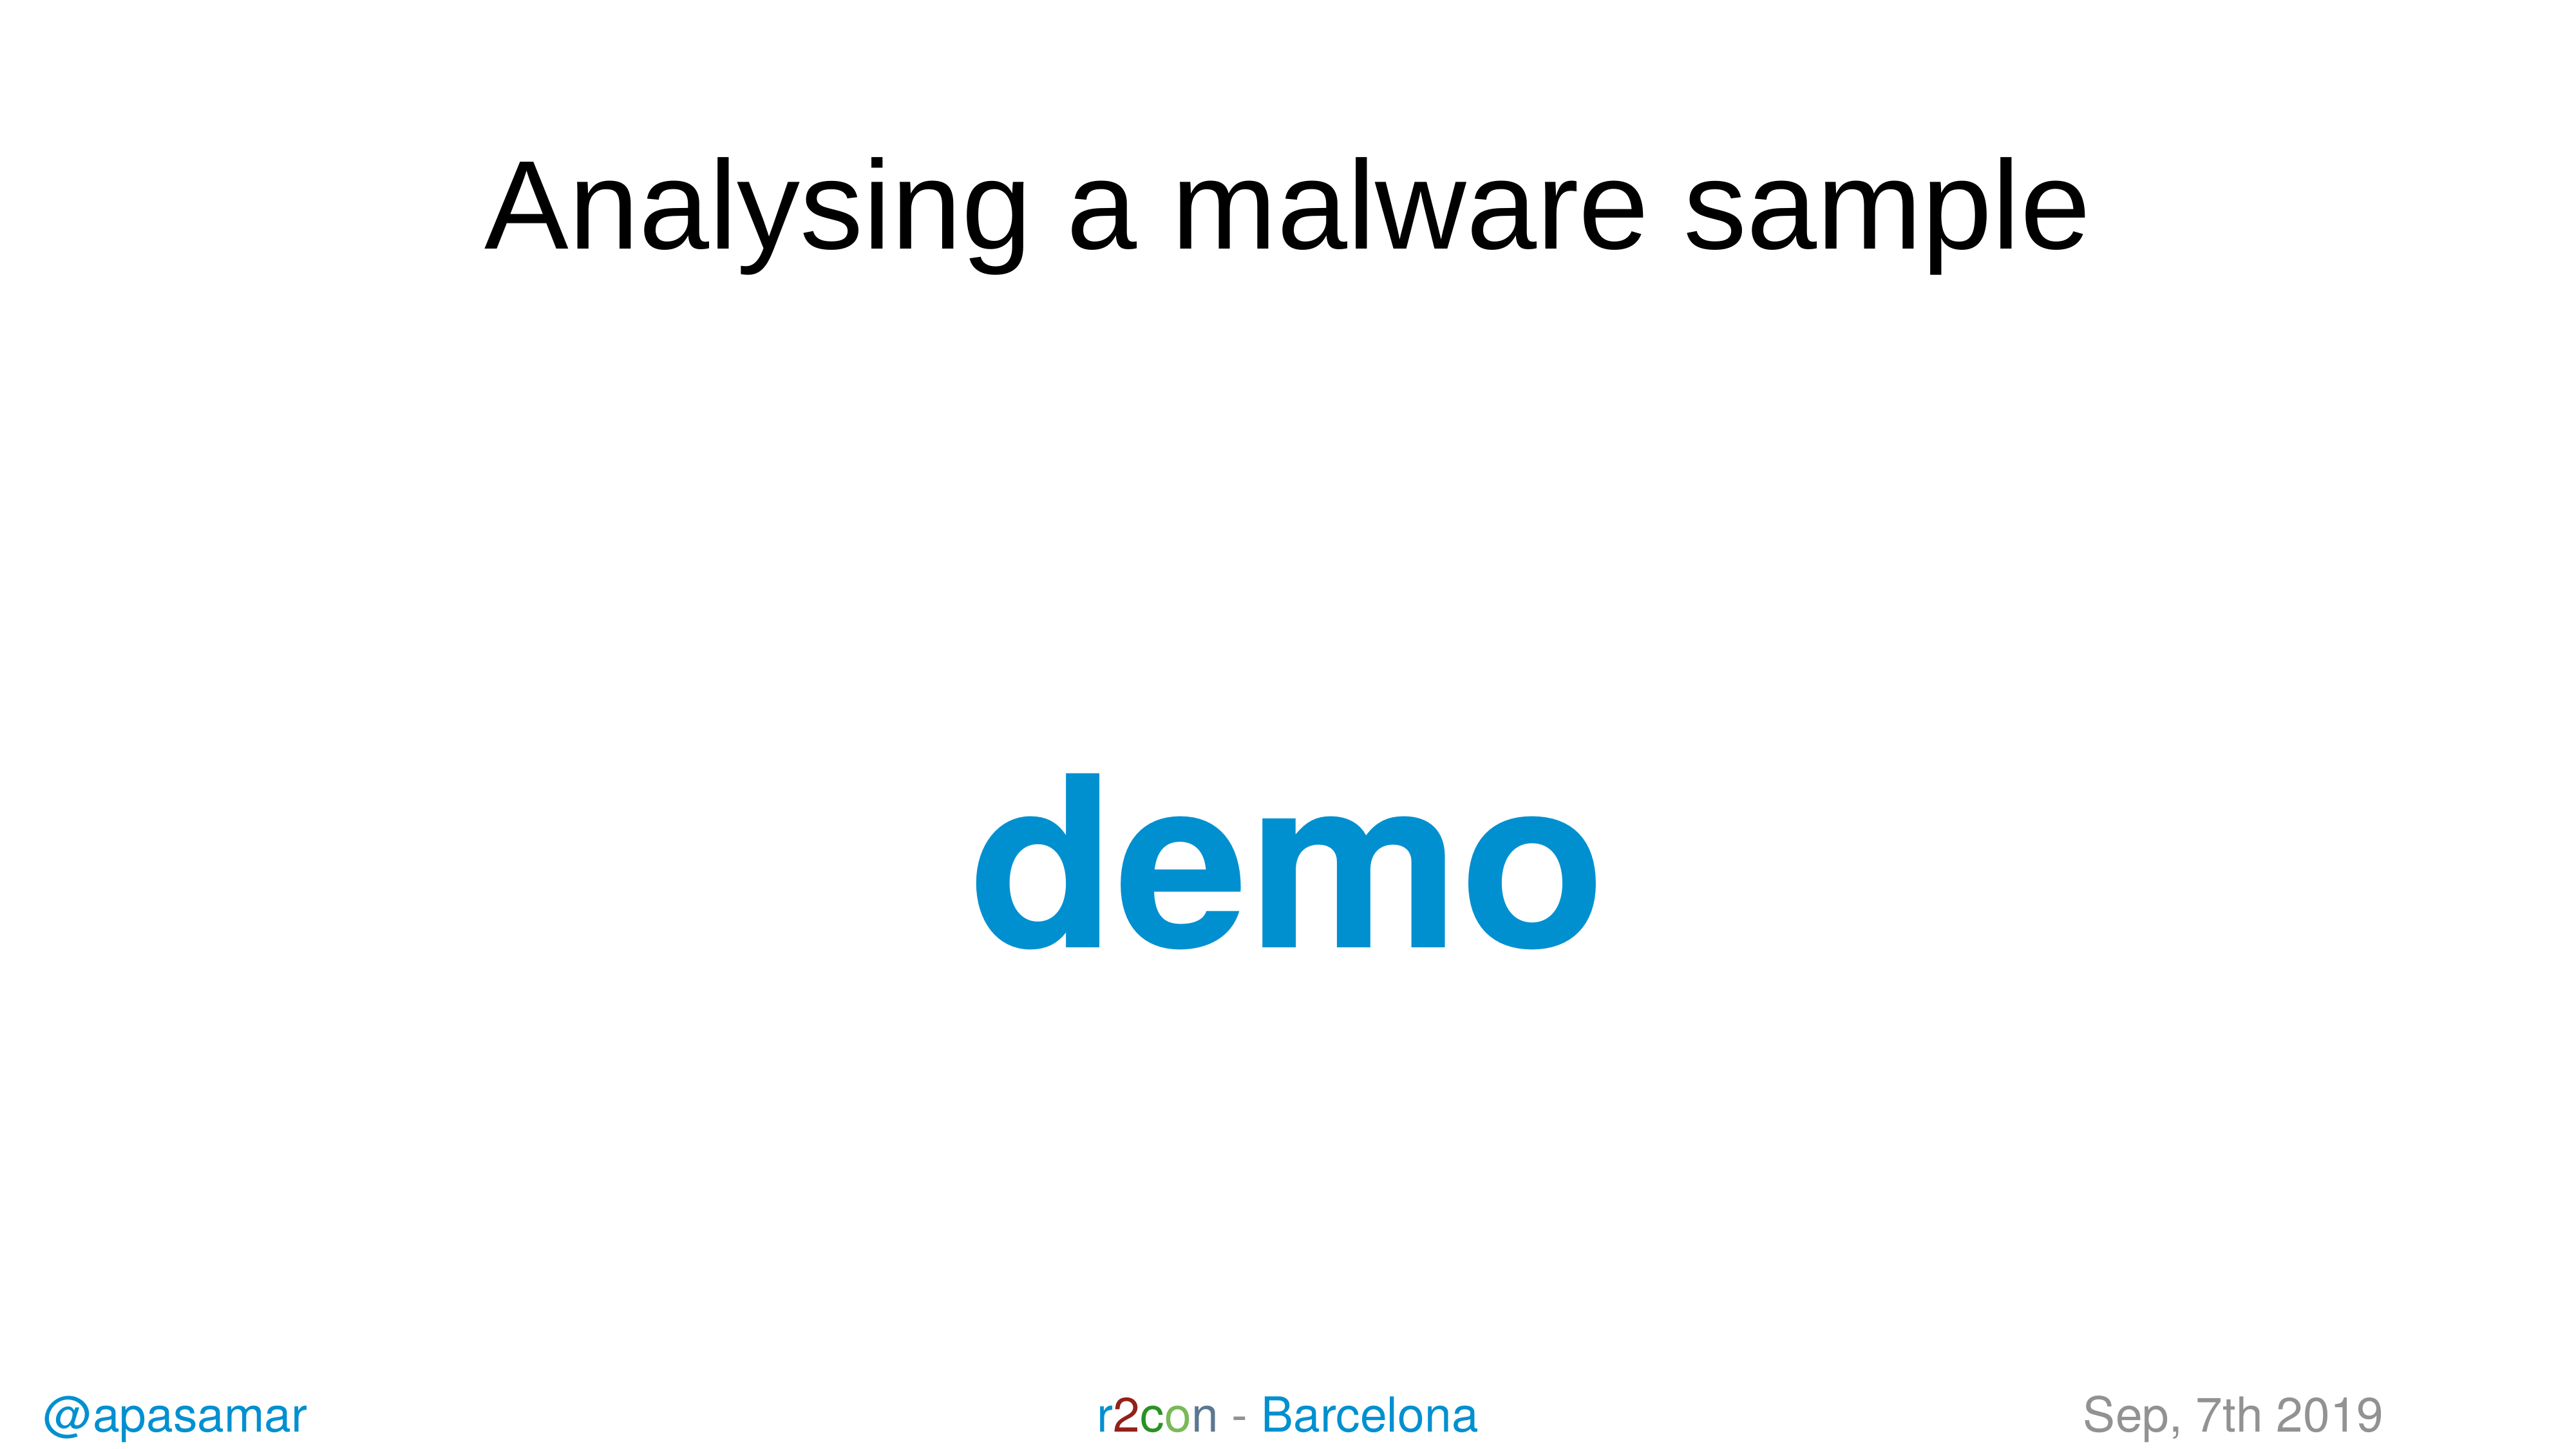

# Analysing a malware sample
demo
72